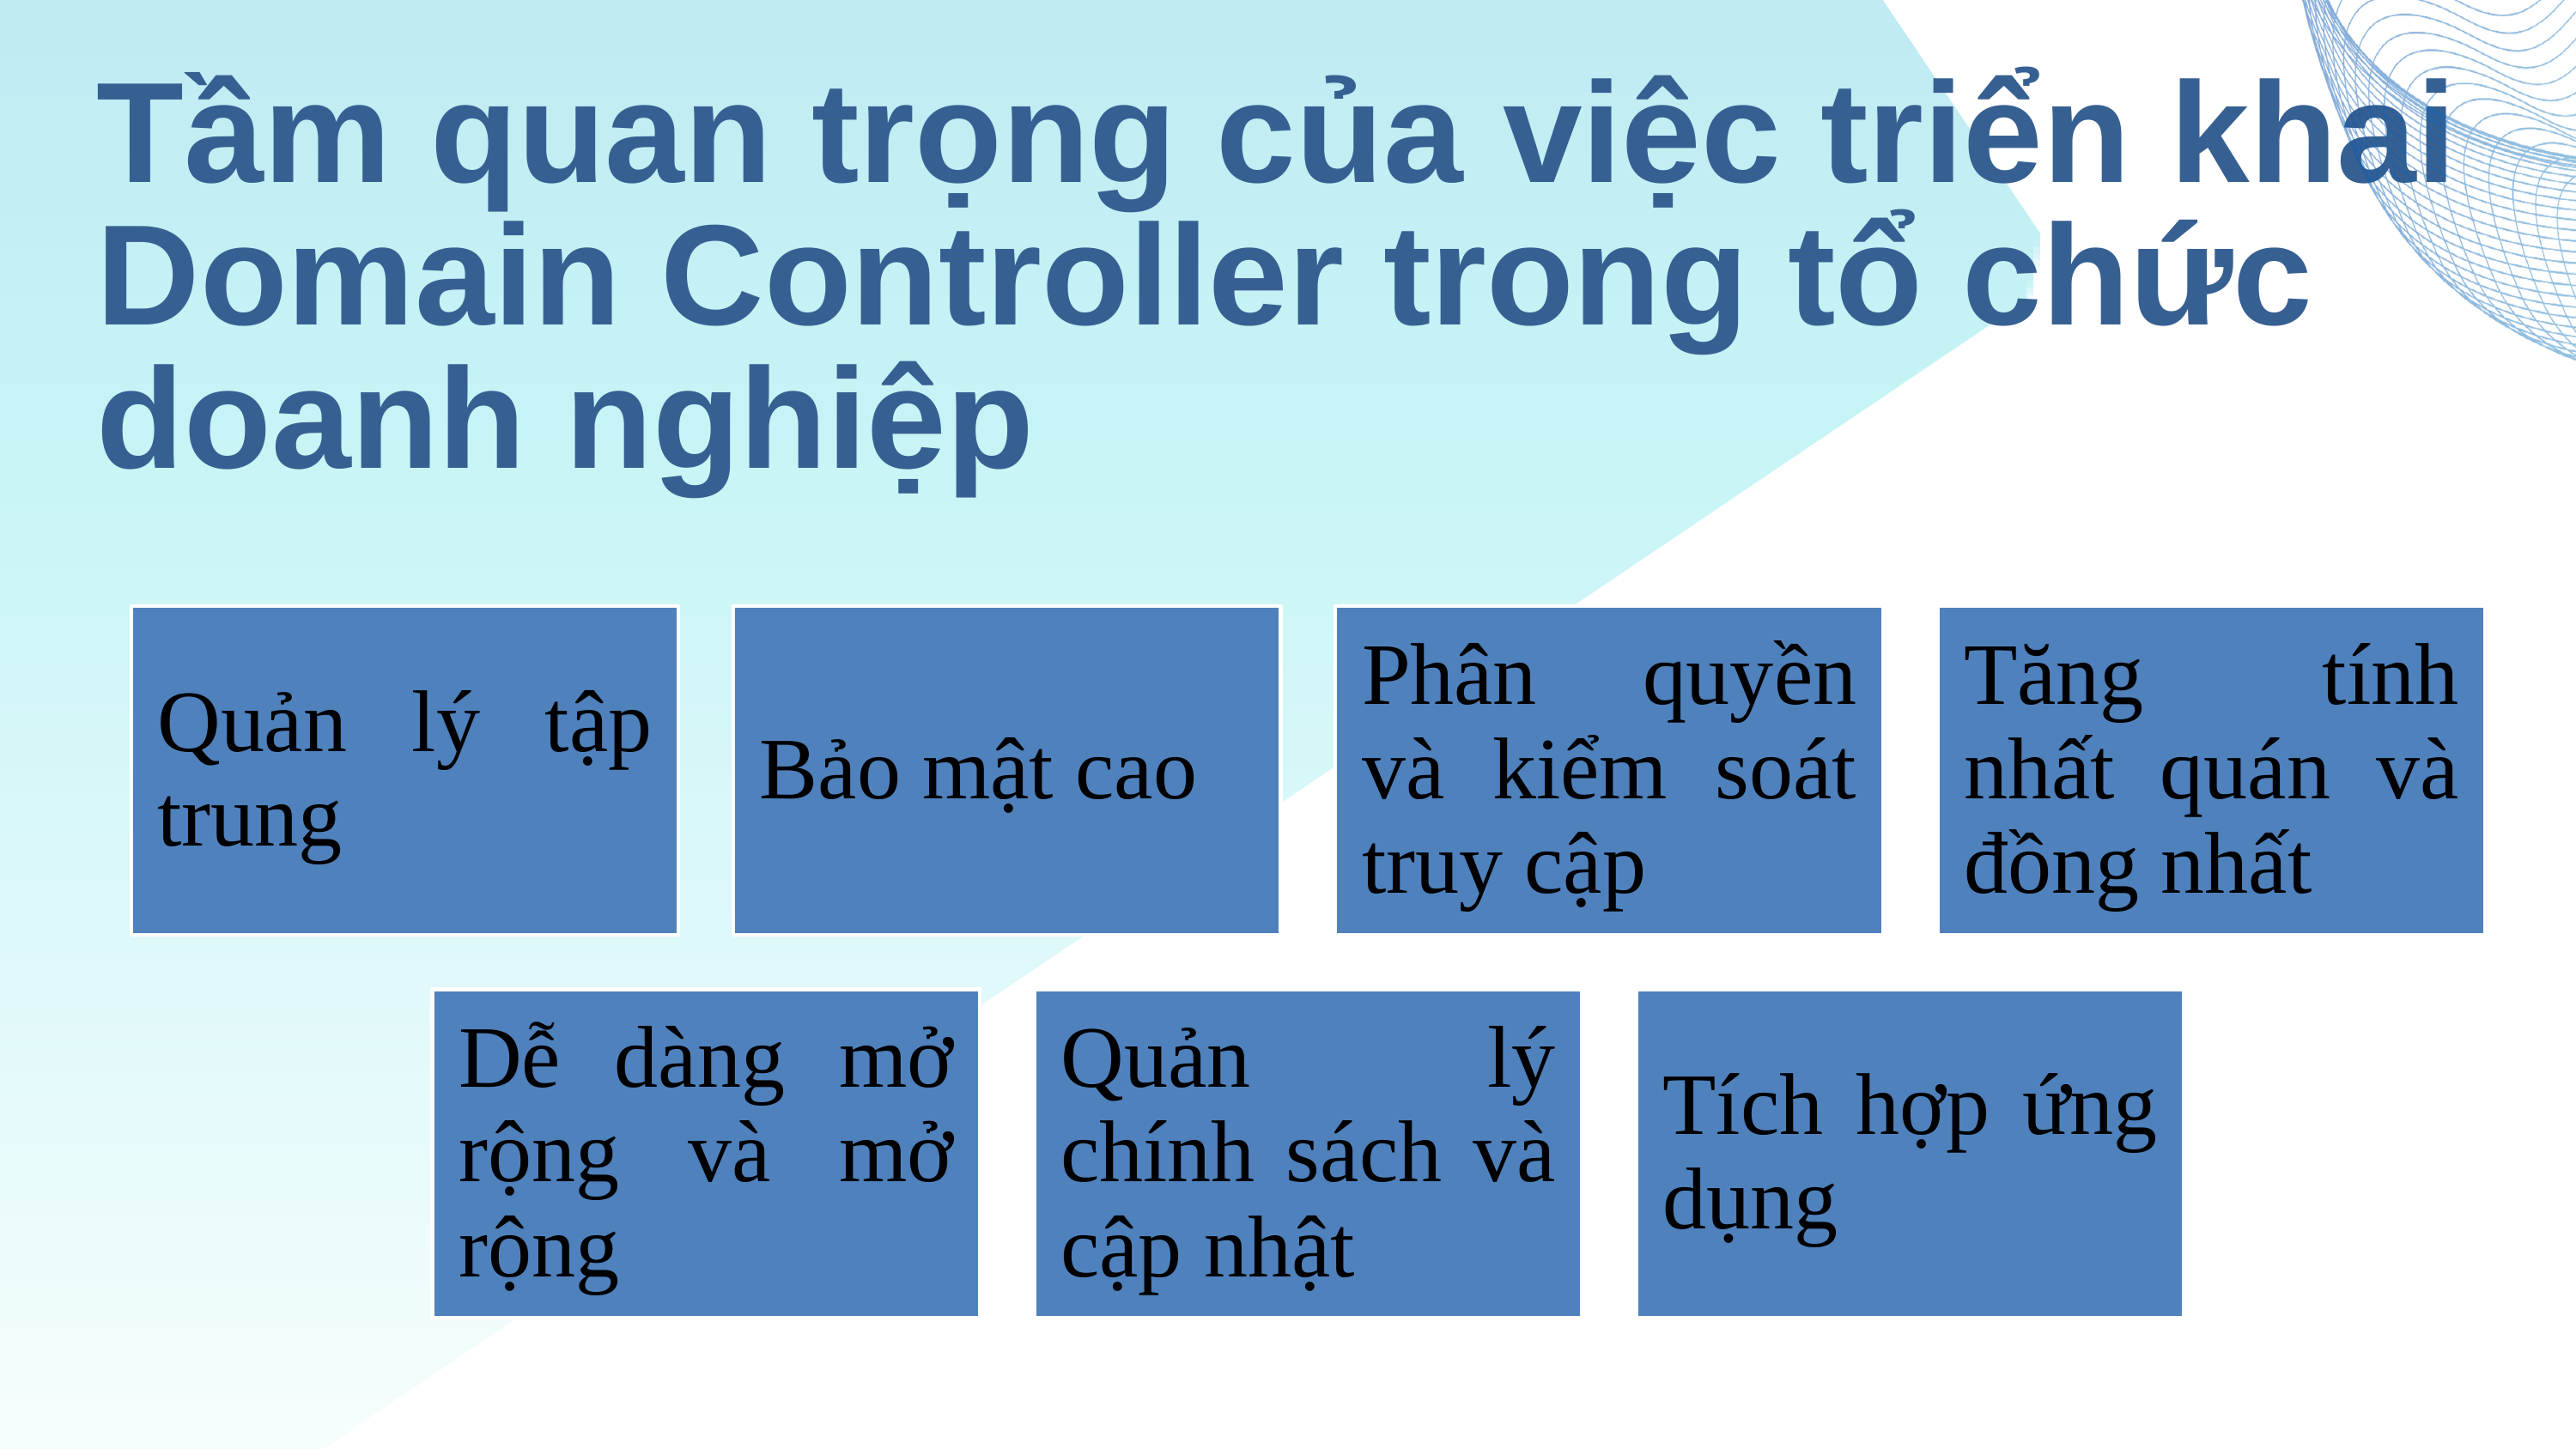

Tầm quan trọng của việc triển khai Domain Controller trong tổ chức doanh nghiệp
Quản lý tập trung
Bảo mật cao
Phân quyền và kiểm soát truy cập
Tăng tính nhất quán và đồng nhất
Dễ dàng mở rộng và mở rộng
Quản lý chính sách và cập nhật
Tích hợp ứng dụng